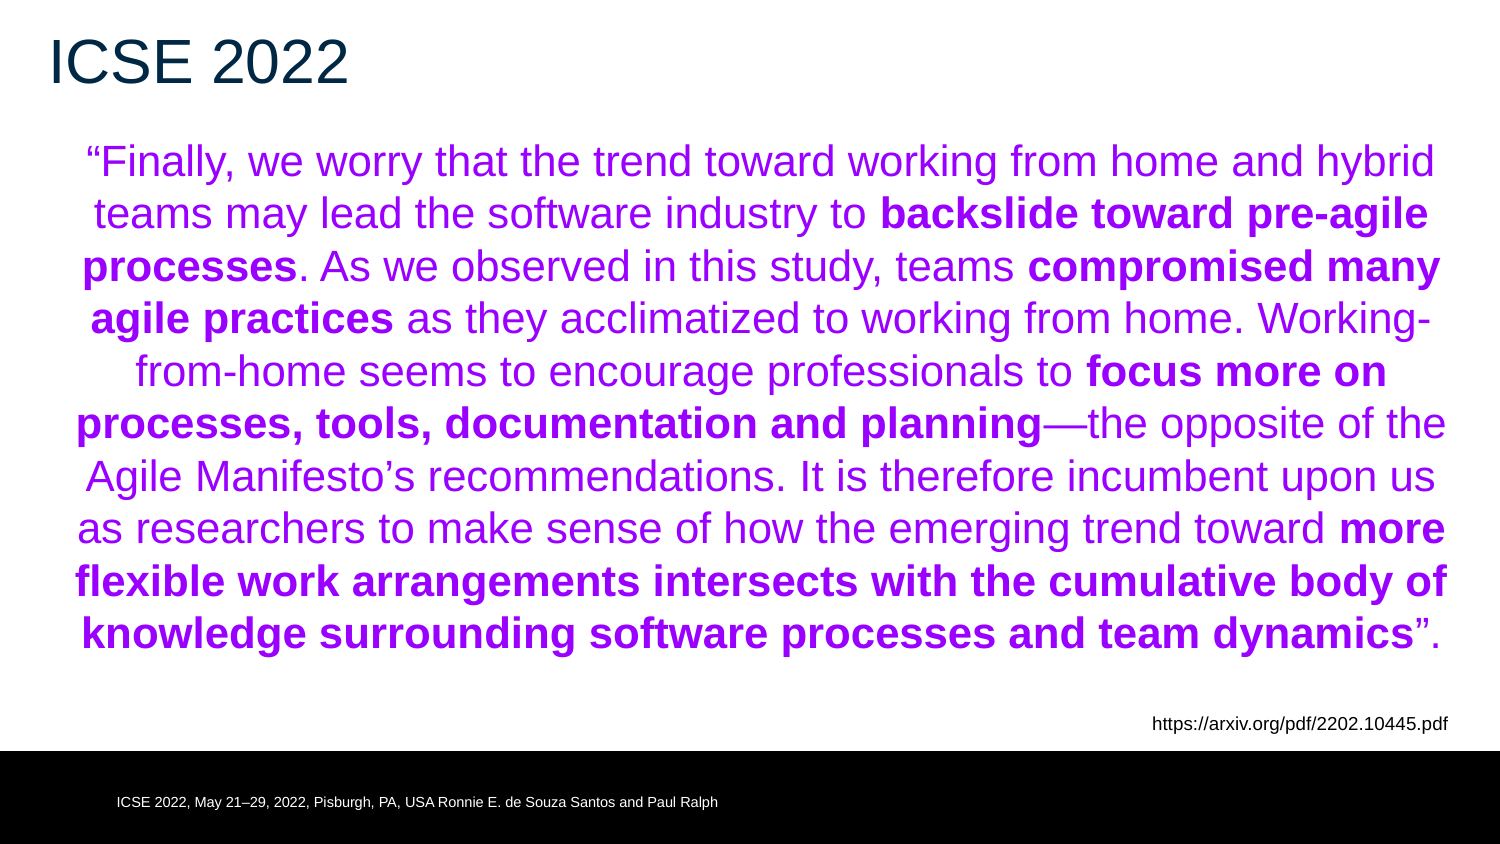

ICSE 2022
“Finally, we worry that the trend toward working from home and hybrid teams may lead the software industry to backslide toward pre-agile processes. As we observed in this study, teams compromised many agile practices as they acclimatized to working from home. Working-from-home seems to encourage professionals to focus more on processes, tools, documentation and planning—the opposite of the Agile Manifesto’s recommendations. It is therefore incumbent upon us as researchers to make sense of how the emerging trend toward more flexible work arrangements intersects with the cumulative body of knowledge surrounding software processes and team dynamics”.
https://arxiv.org/pdf/2202.10445.pdf

ICSE 2022, May 21–29, 2022, Pisburgh, PA, USA Ronnie E. de Souza Santos and Paul Ralph